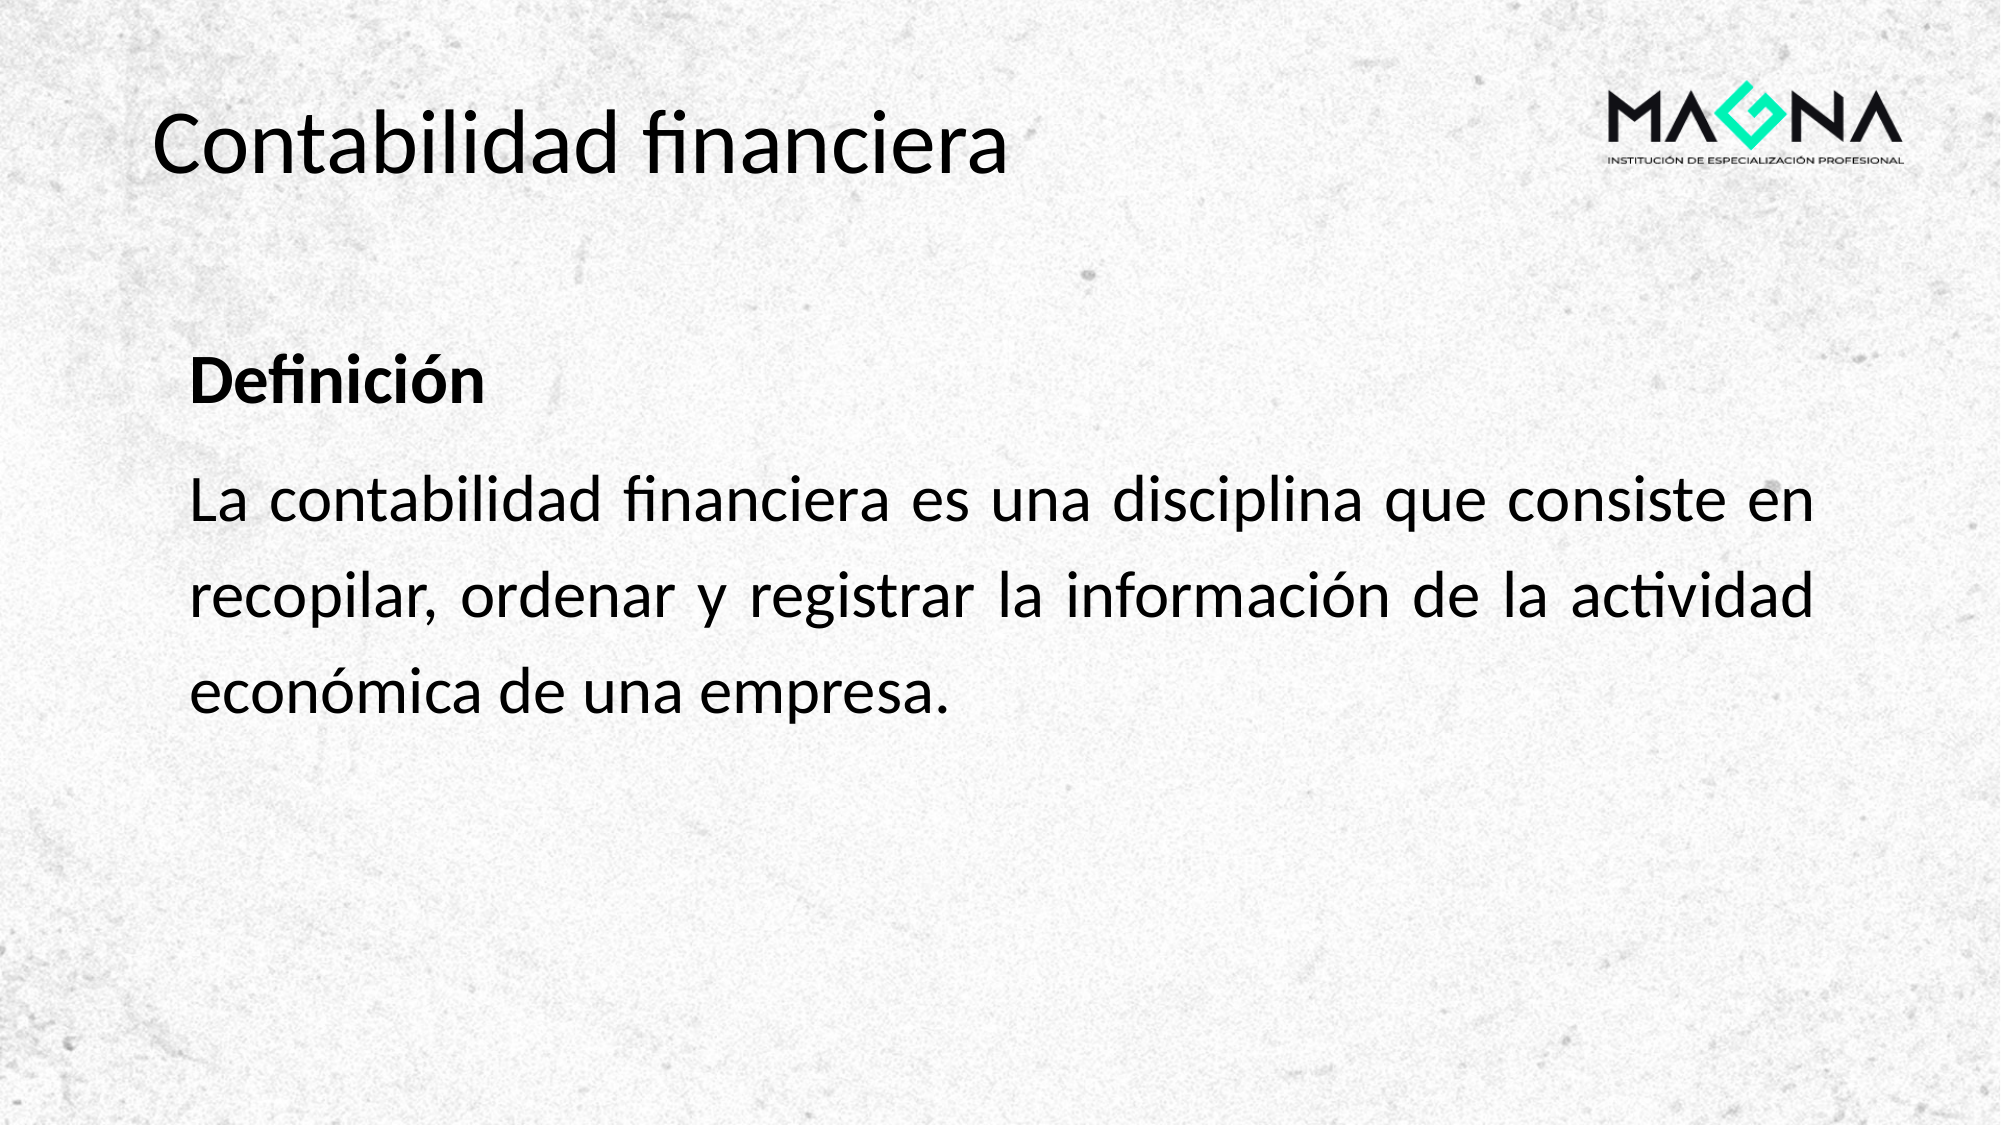

# Contabilidad financiera
Definición
La contabilidad financiera es una disciplina que consiste en recopilar, ordenar y registrar la información de la actividad económica de una empresa.